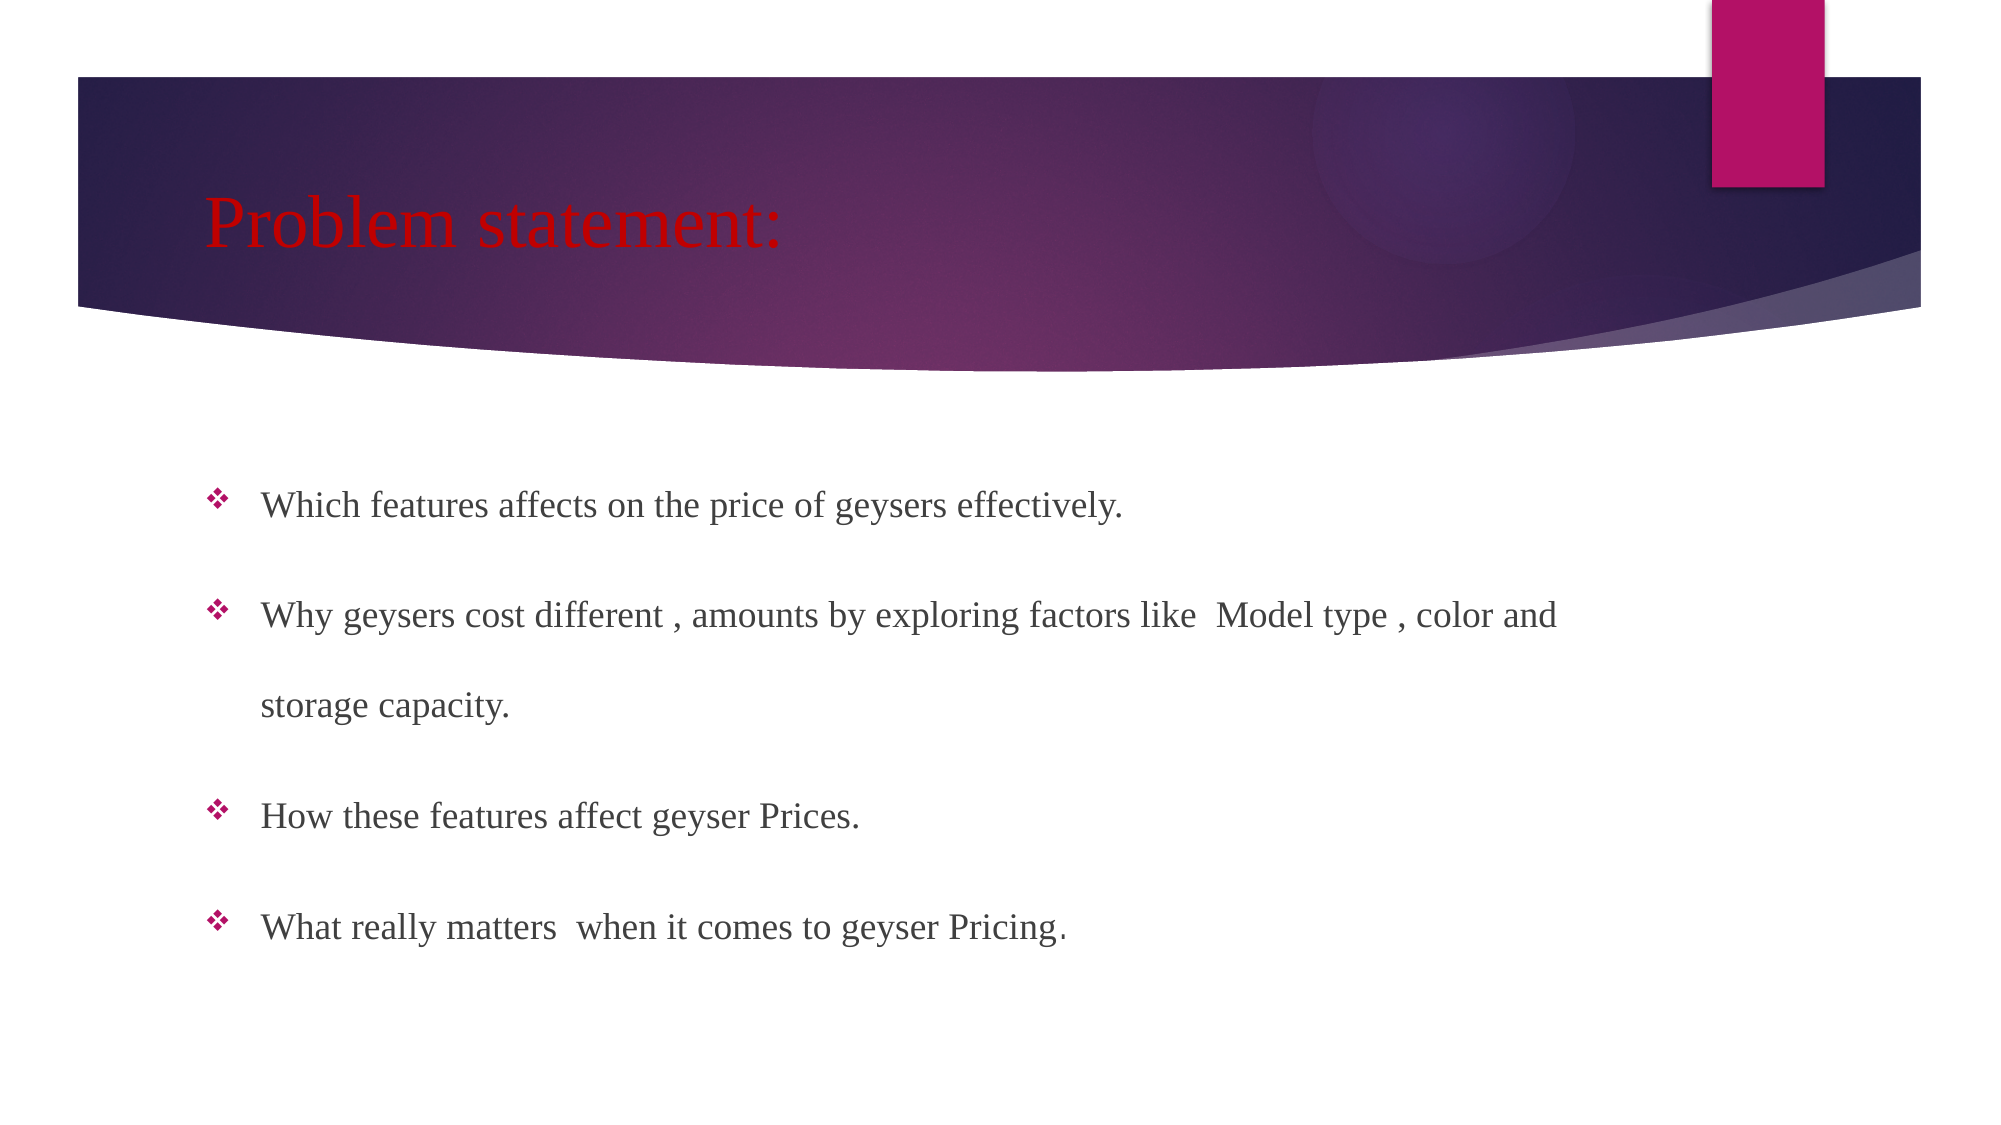

# Problem statement:
Which features affects on the price of geysers effectively.
Why geysers cost different , amounts by exploring factors like  Model type , color and storage capacity.
How these features affect geyser Prices.
What really matters  when it comes to geyser Pricing.